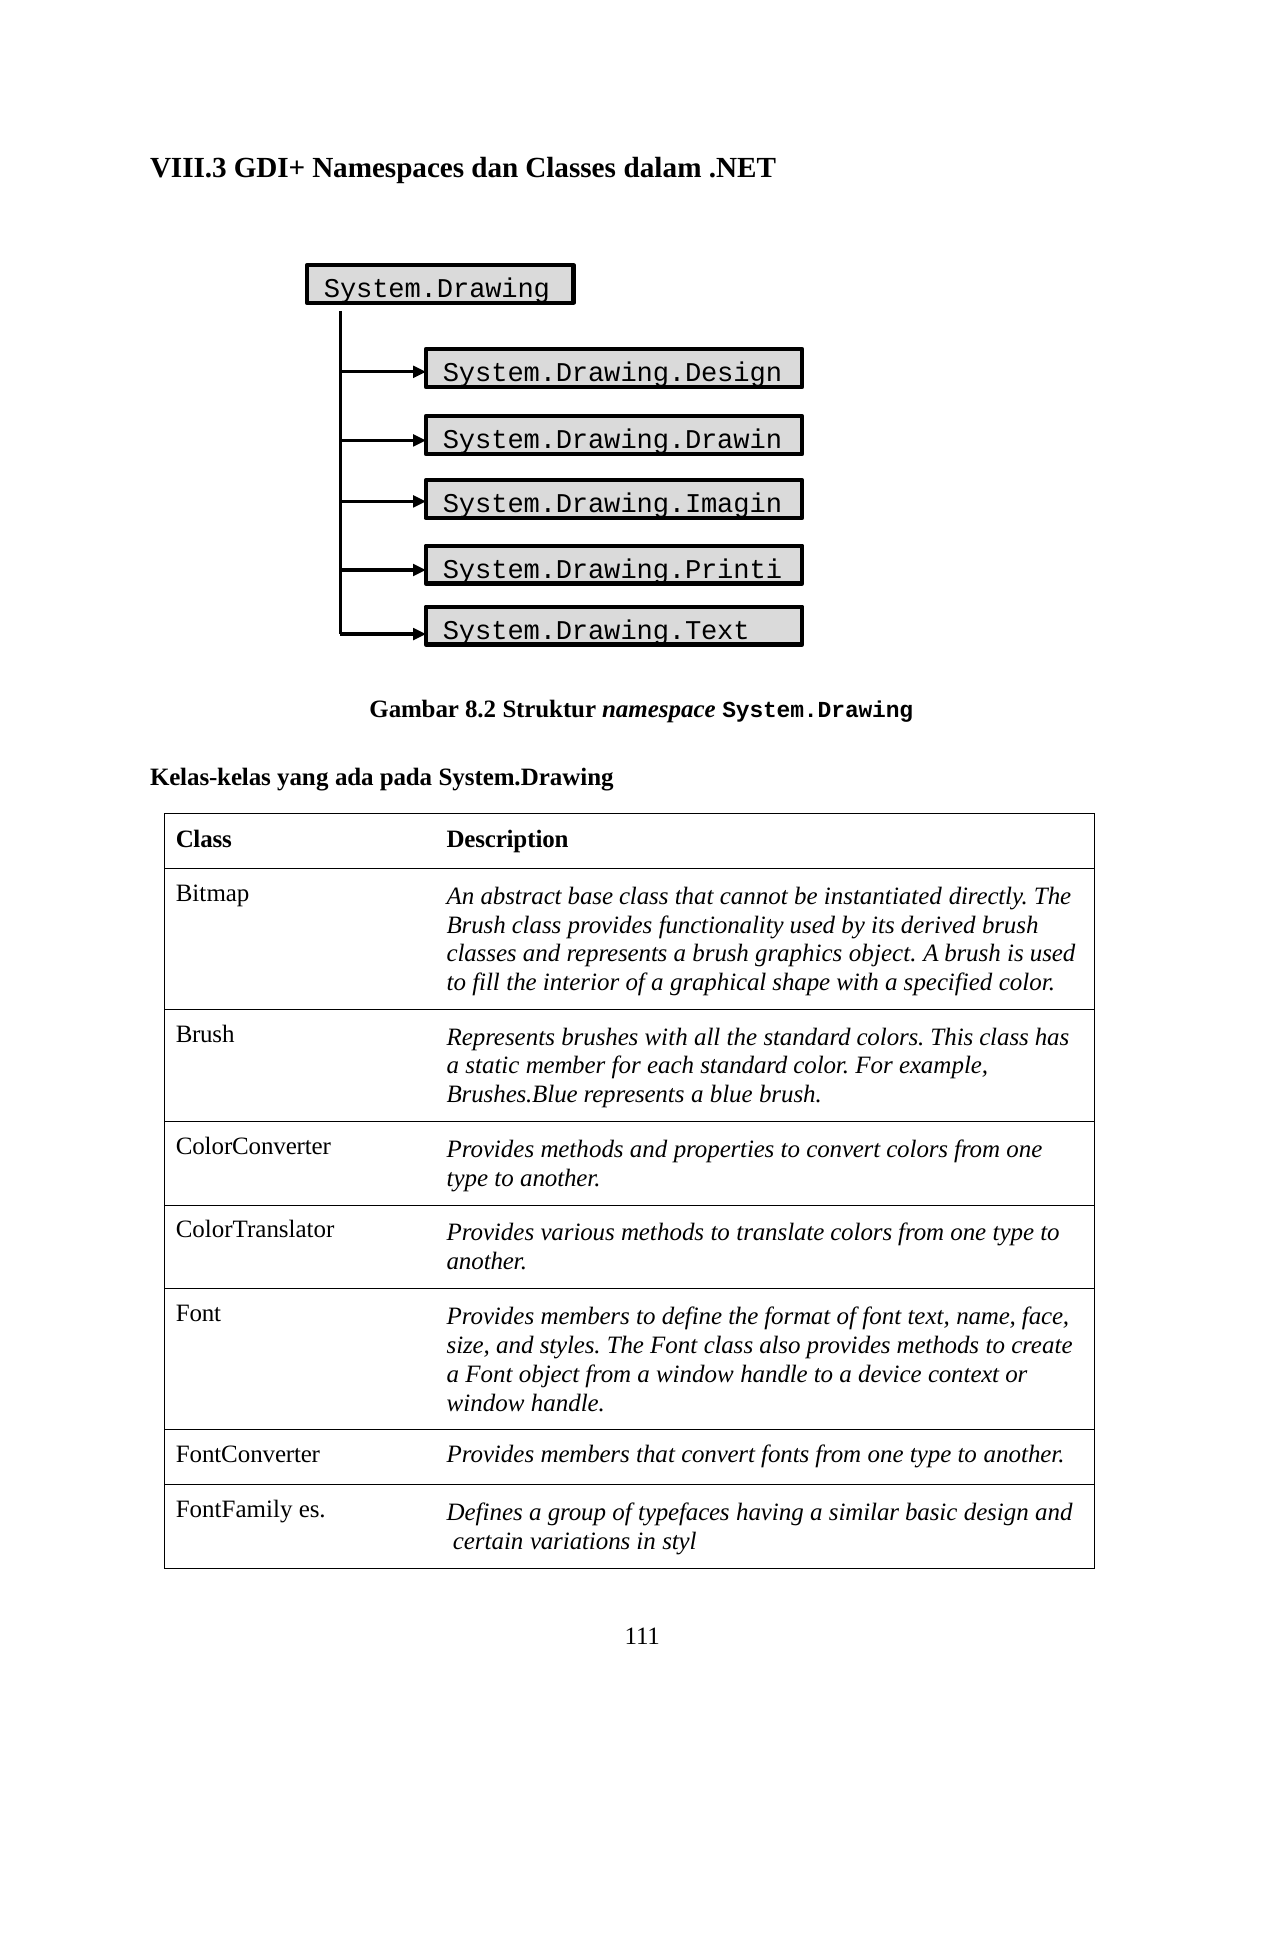

VIII.3 GDI+ Namespaces dan Classes dalam .NET
System.Drawing

System.Drawing.Design
System.Drawing.Drawin
System.Drawing.Imagin
System.Drawing.Printi
System.Drawing.Text
Gambar 8.2 Struktur namespace System.Drawing

Kelas-kelas yang ada pada System.Drawing
| Class | Description |
| --- | --- |
| Bitmap | An abstract base class that cannot be instantiated directly. The Brush class provides functionality used by its derived brush classes and represents a brush graphics object. A brush is used to fill the interior of a graphical shape with a specified color. |
| Brush | Represents brushes with all the standard colors. This class has a static member for each standard color. For example, Brushes.Blue represents a blue brush. |
| ColorConverter | Provides methods and properties to convert colors from one type to another. |
| ColorTranslator | Provides various methods to translate colors from one type to another. |
| Font | Provides members to define the format of font text, name, face, size, and styles. The Font class also provides methods to create a Font object from a window handle to a device context or window handle. |
| FontConverter | Provides members that convert fonts from one type to another. |
| FontFamily es. | Defines a group of typefaces having a similar basic design and certain variations in styl |
111